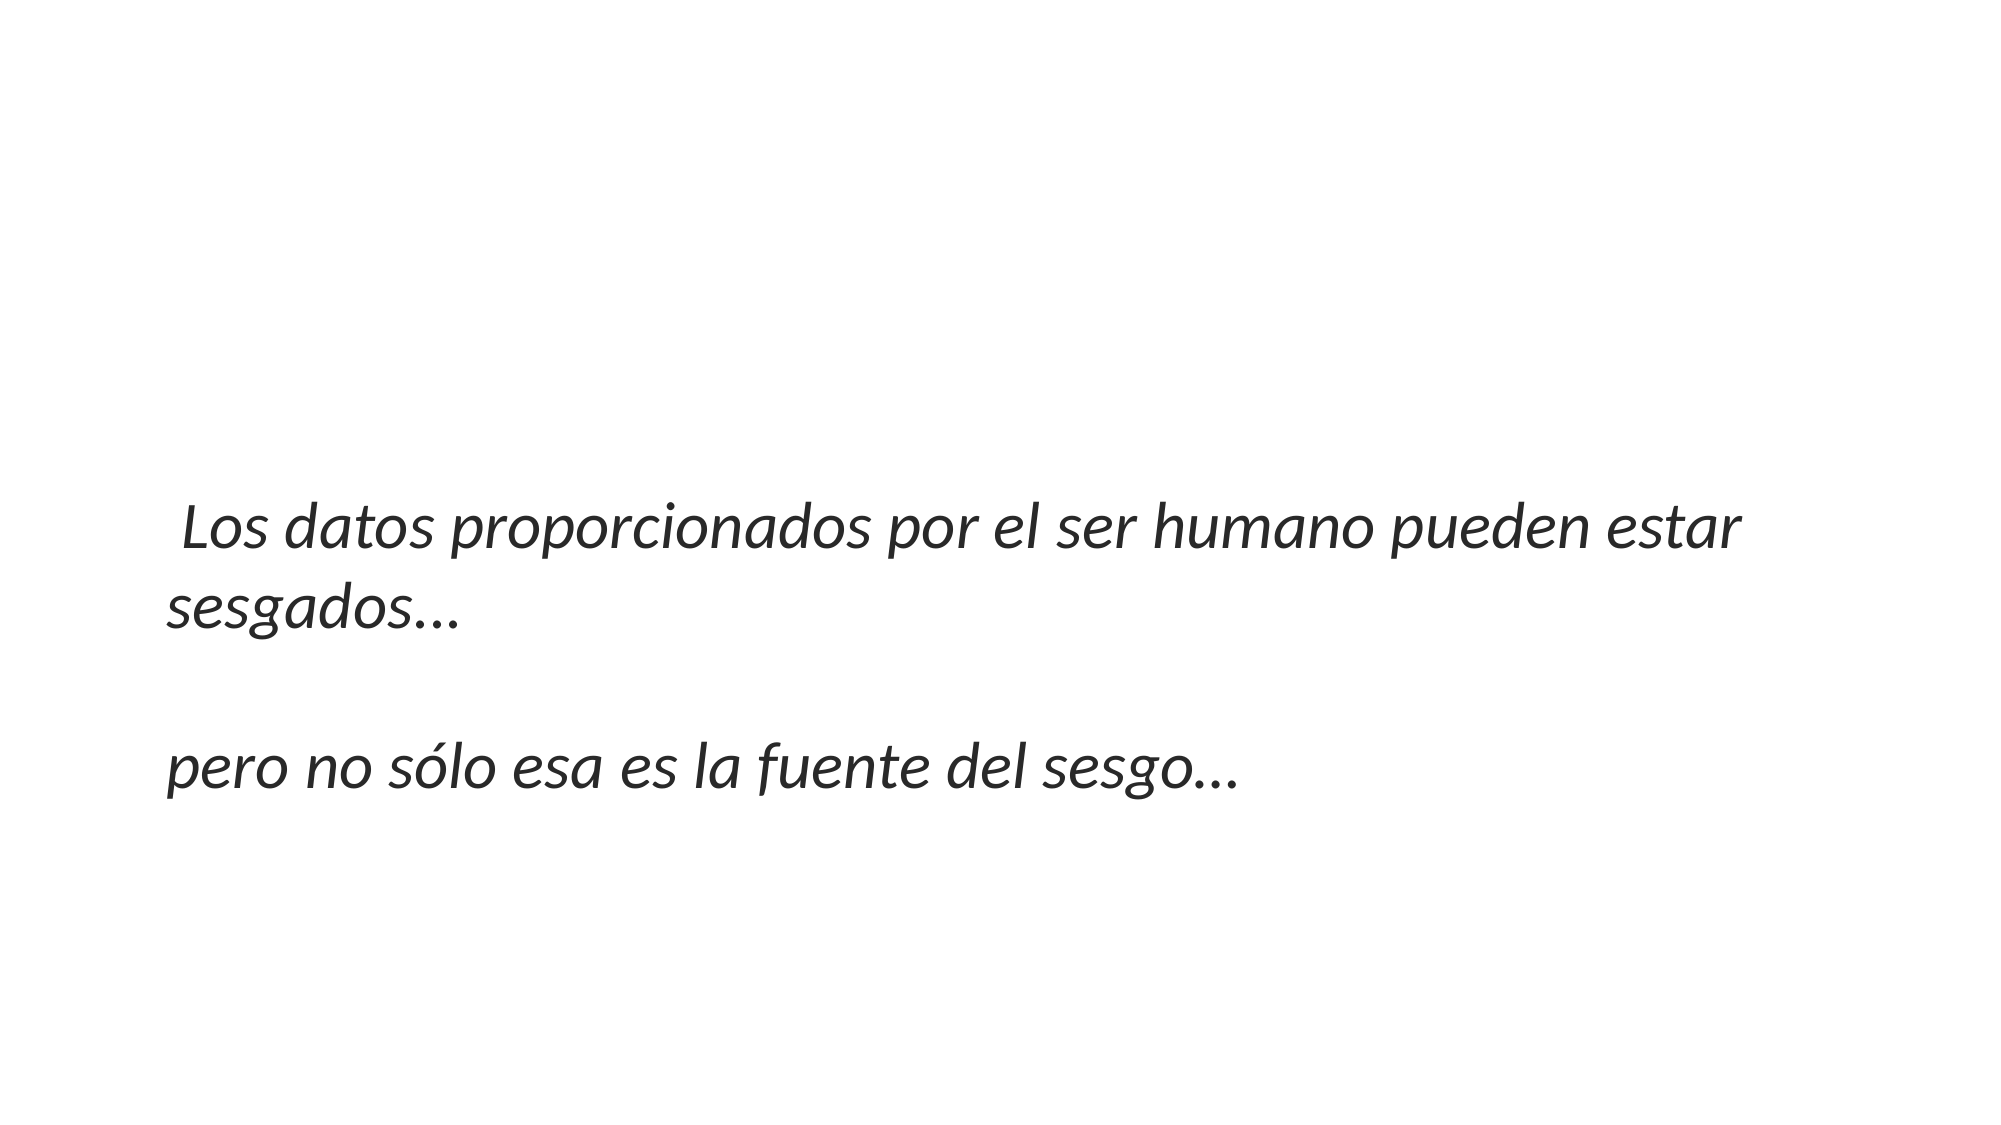

Los datos proporcionados por el ser humano pueden estar sesgados...

pero no sólo esa es la fuente del sesgo…